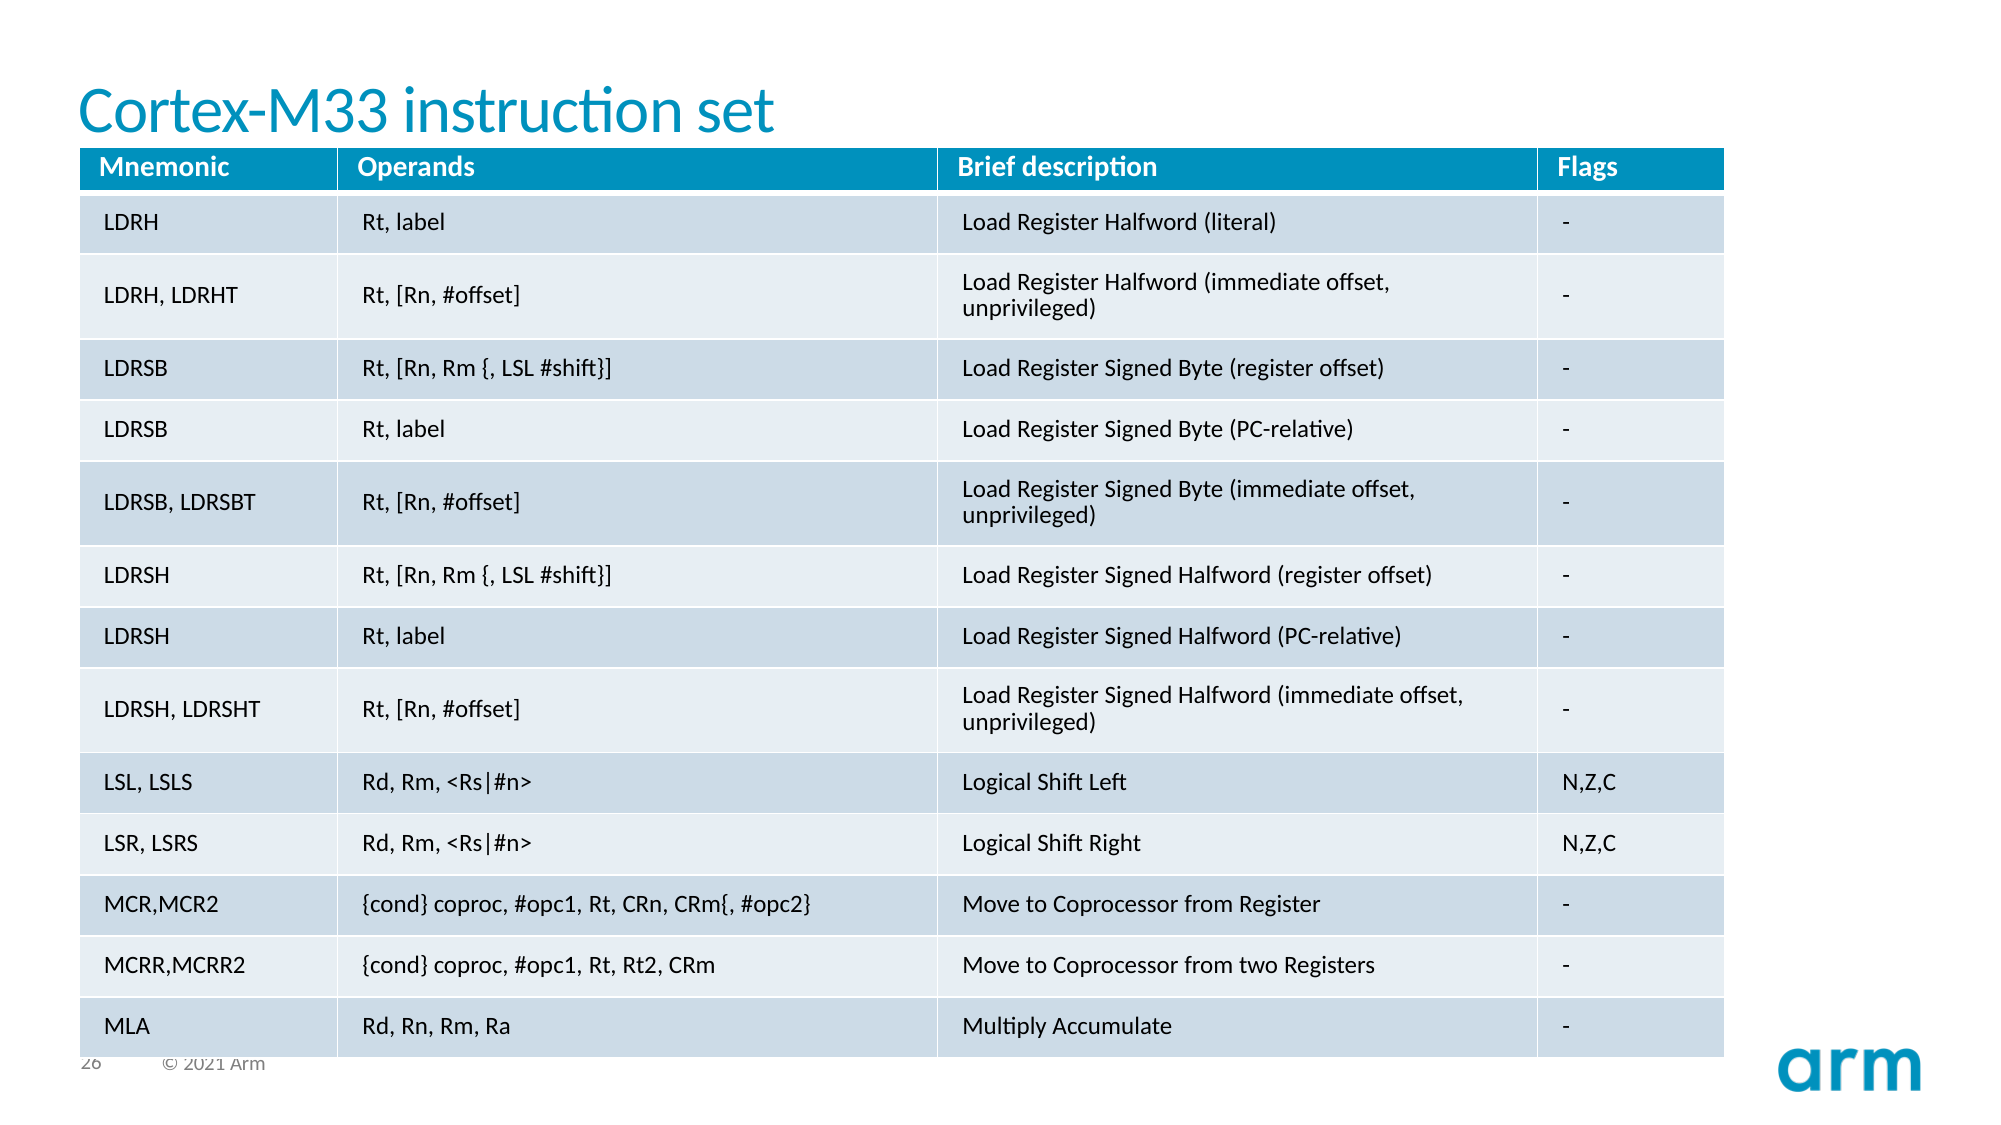

# Cortex-M33 instruction set
| Mnemonic | Operands | Brief description | Flags |
| --- | --- | --- | --- |
| LDRH | Rt, label | Load Register Halfword (literal) | - |
| LDRH, LDRHT | Rt, [Rn, #offset] | Load Register Halfword (immediate offset, unprivileged) | - |
| LDRSB | Rt, [Rn, Rm {, LSL #shift}] | Load Register Signed Byte (register offset) | - |
| LDRSB | Rt, label | Load Register Signed Byte (PC-relative) | - |
| LDRSB, LDRSBT | Rt, [Rn, #offset] | Load Register Signed Byte (immediate offset, unprivileged) | - |
| LDRSH | Rt, [Rn, Rm {, LSL #shift}] | Load Register Signed Halfword (register offset) | - |
| LDRSH | Rt, label | Load Register Signed Halfword (PC-relative) | - |
| LDRSH, LDRSHT | Rt, [Rn, #offset] | Load Register Signed Halfword (immediate offset, unprivileged) | - |
| LSL, LSLS | Rd, Rm, <Rs|#n> | Logical Shift Left | N,Z,C |
| LSR, LSRS | Rd, Rm, <Rs|#n> | Logical Shift Right | N,Z,C |
| MCR,MCR2 | {cond} coproc, #opc1, Rt, CRn, CRm{, #opc2} | Move to Coprocessor from Register | - |
| MCRR,MCRR2 | {cond} coproc, #opc1, Rt, Rt2, CRm | Move to Coprocessor from two Registers | - |
| MLA | Rd, Rn, Rm, Ra | Multiply Accumulate | - |